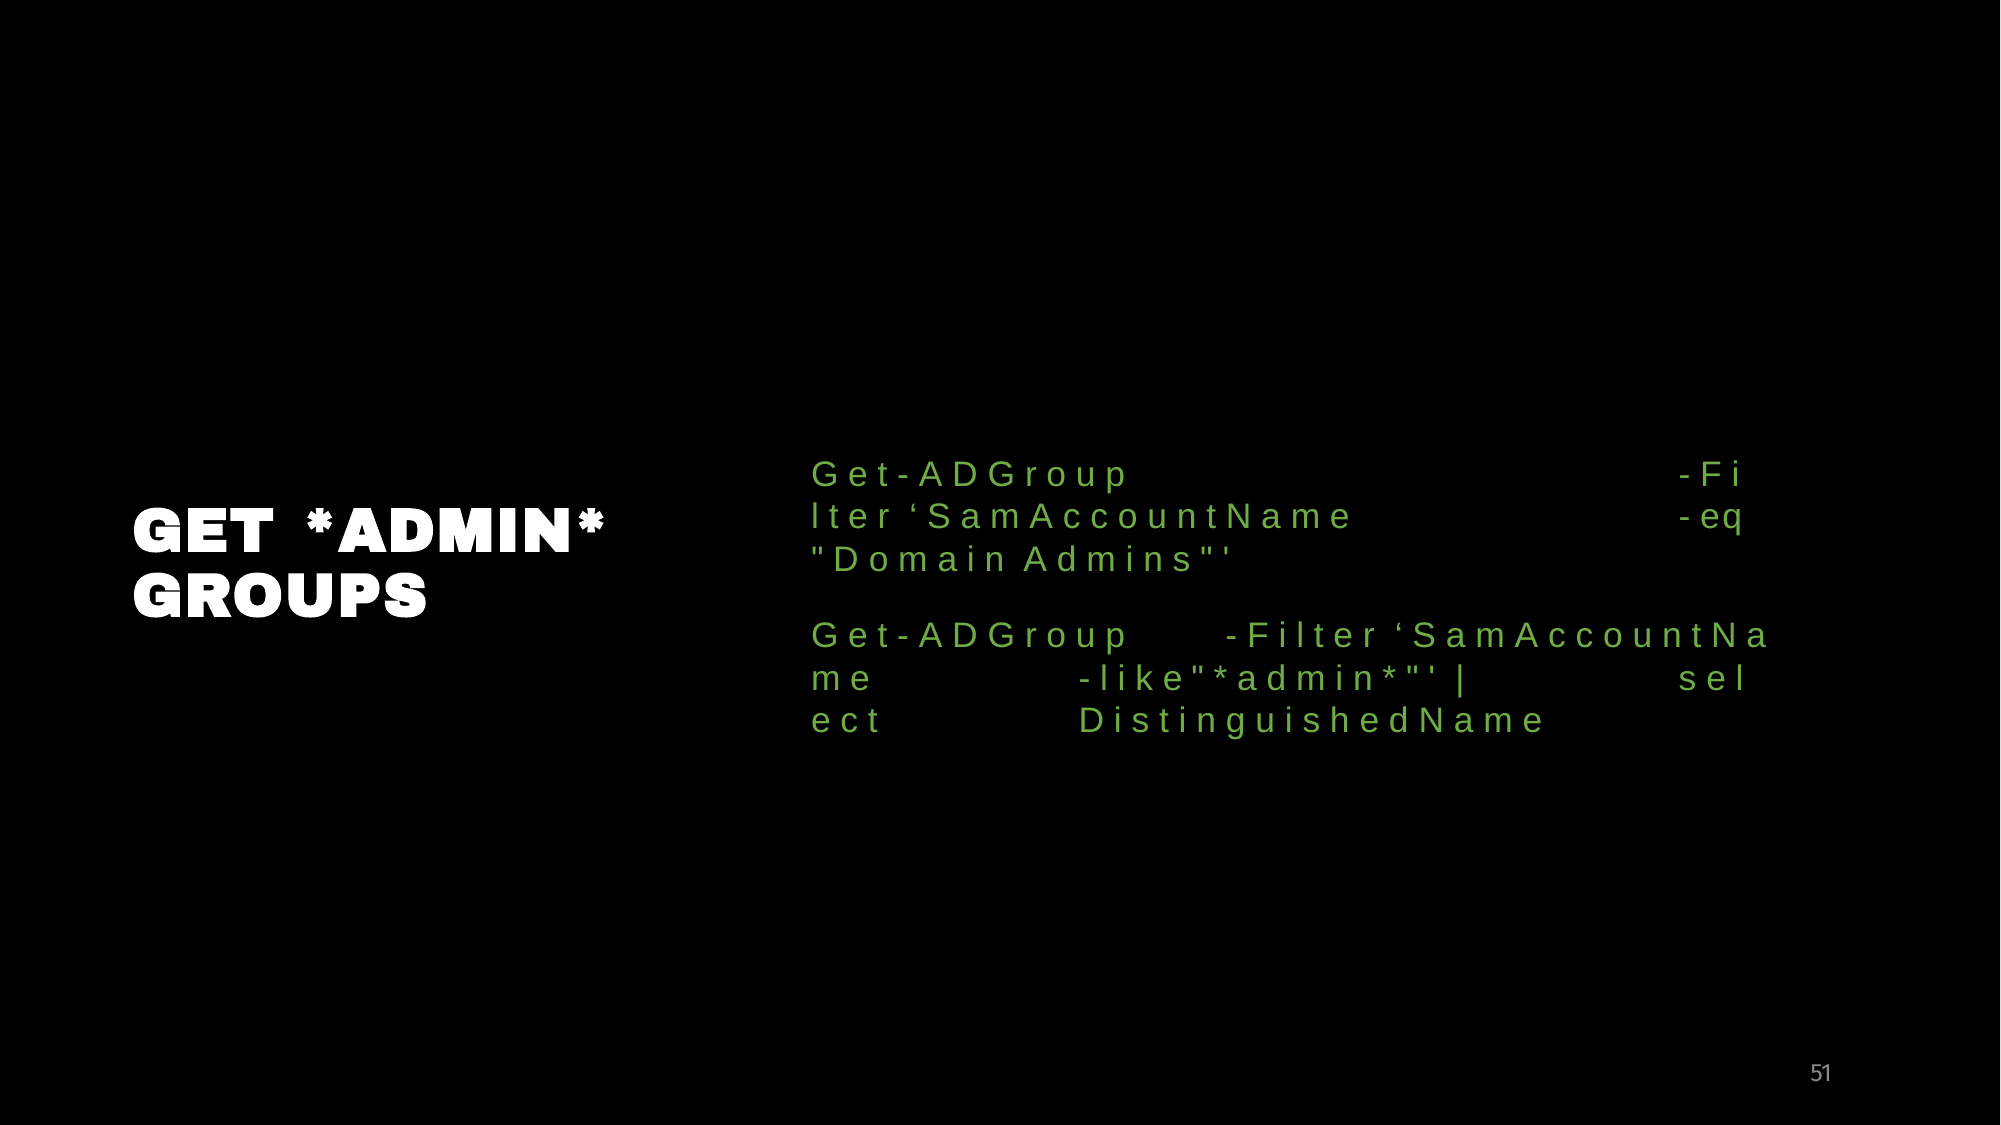

G e t - A D G r o u p	- F i l t e r  ‘ S a m A c c o u n t N a m e	- eq
" D o m a i n A d m i n s " '
GET *ADMIN* GROUPS
G e t - A D G r o u p	- F i l t e r  ‘ S a m A c c o u n t N a m e	- l i k e " * a d m i n * " '  |	s e l e c t	D i s t i n g u i s h e d N a m e
51